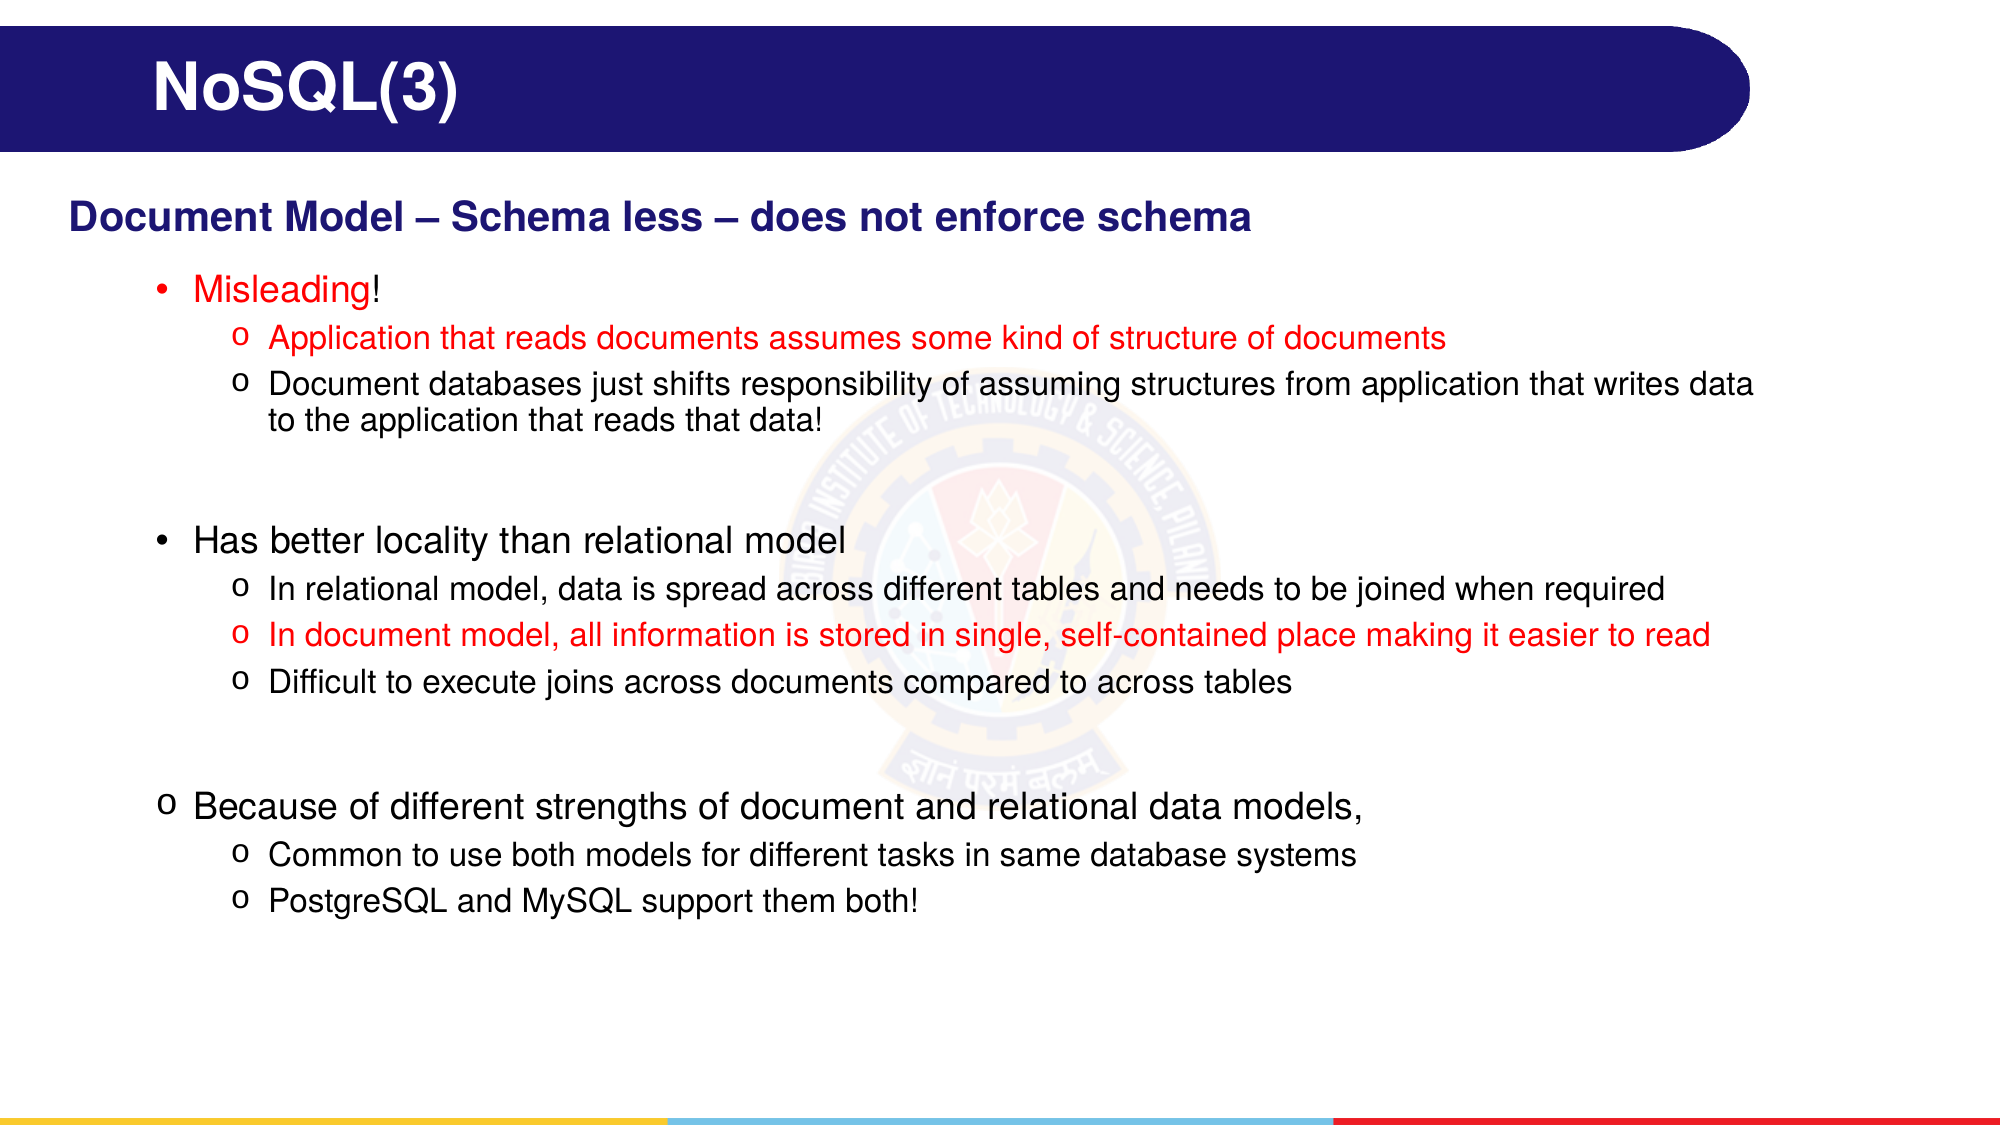

# NoSQL(3)
Document Model – Schema less – does not enforce schema

Misleading!
Application that reads documents assumes some kind of structure of documents
Document databases just shifts responsibility of assuming structures from application that writes data to the application that reads that data!

Has better locality than relational model
In relational model, data is spread across different tables and needs to be joined when required
In document model, all information is stored in single, self-contained place making it easier to read
Difficult to execute joins across documents compared to across tables

Because of different strengths of document and relational data models,
Common to use both models for different tasks in same database systems
PostgreSQL and MySQL support them both!